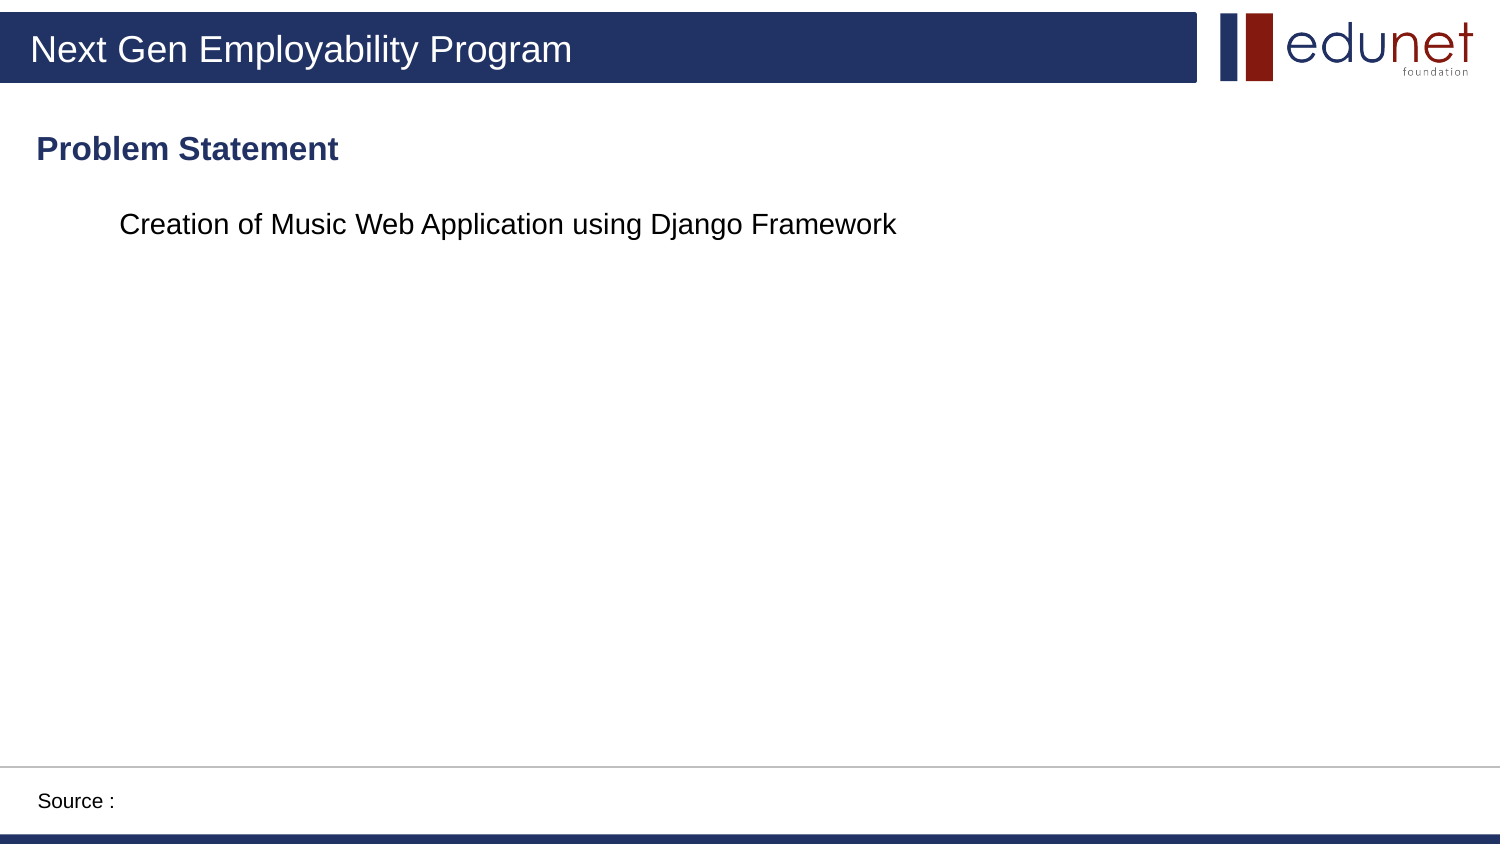

Problem Statement
Creation of Music Web Application using Django Framework
Source :